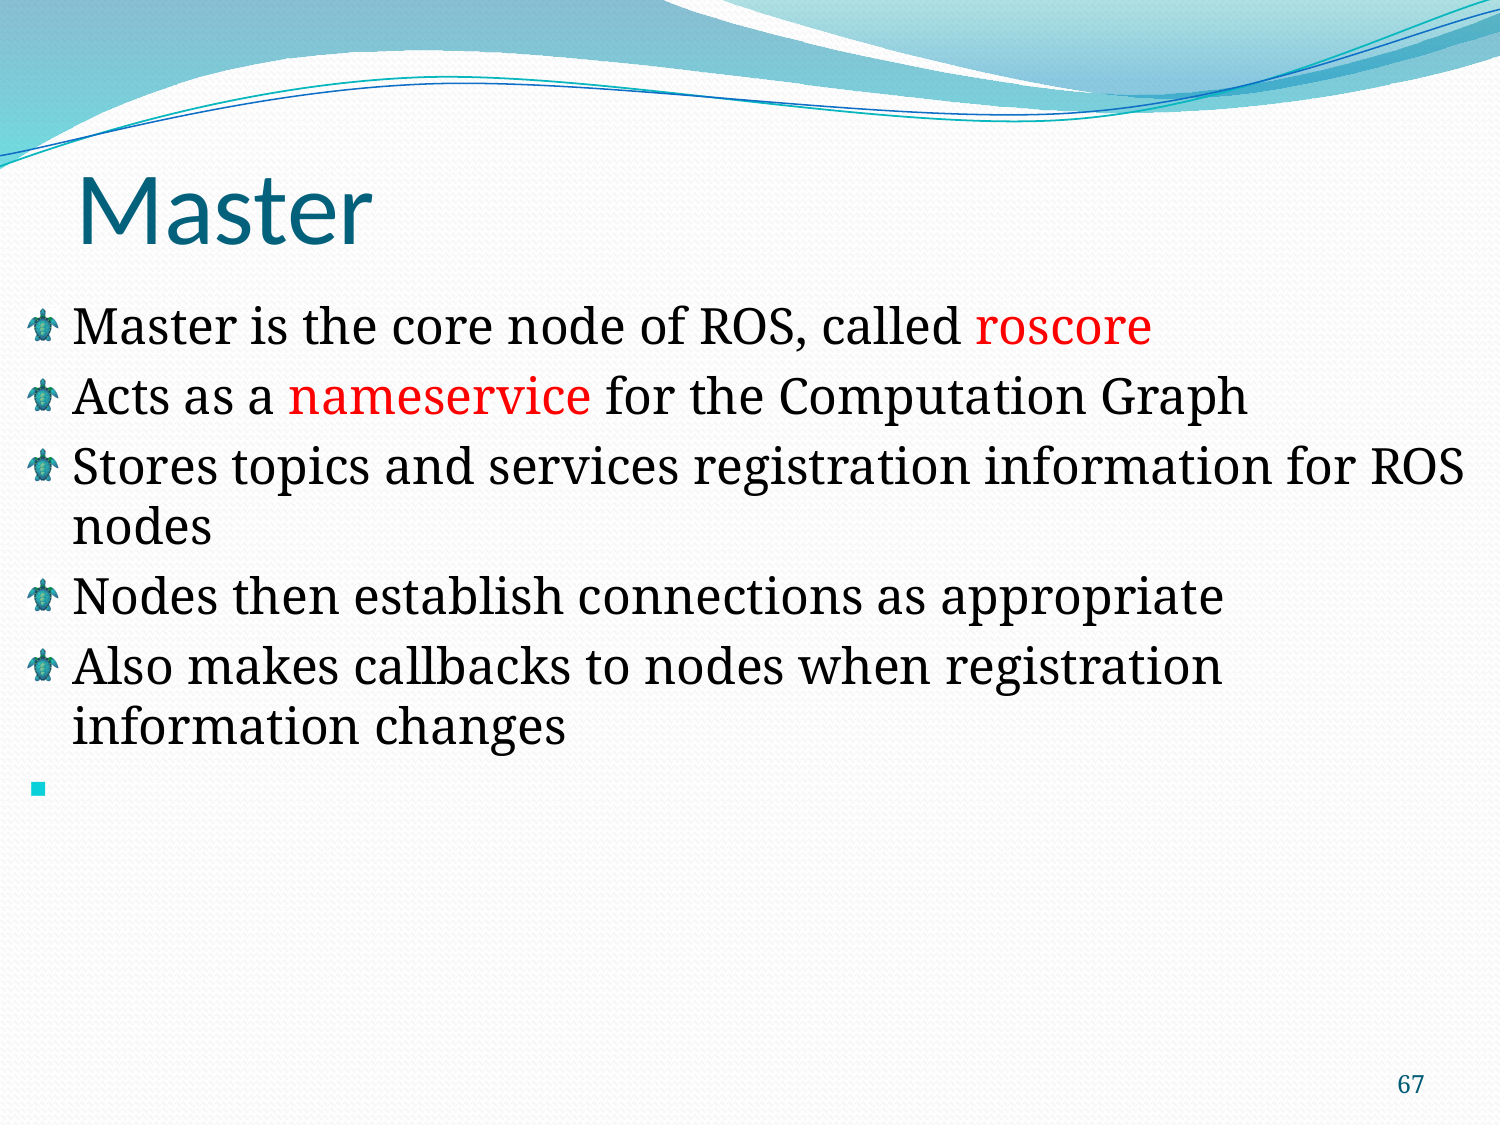

# Master
Master is the core node of ROS, called roscore
Acts as a nameservice for the Computation Graph
Stores topics and services registration information for ROS nodes
Nodes then establish connections as appropriate
Also makes callbacks to nodes when registration information changes

67